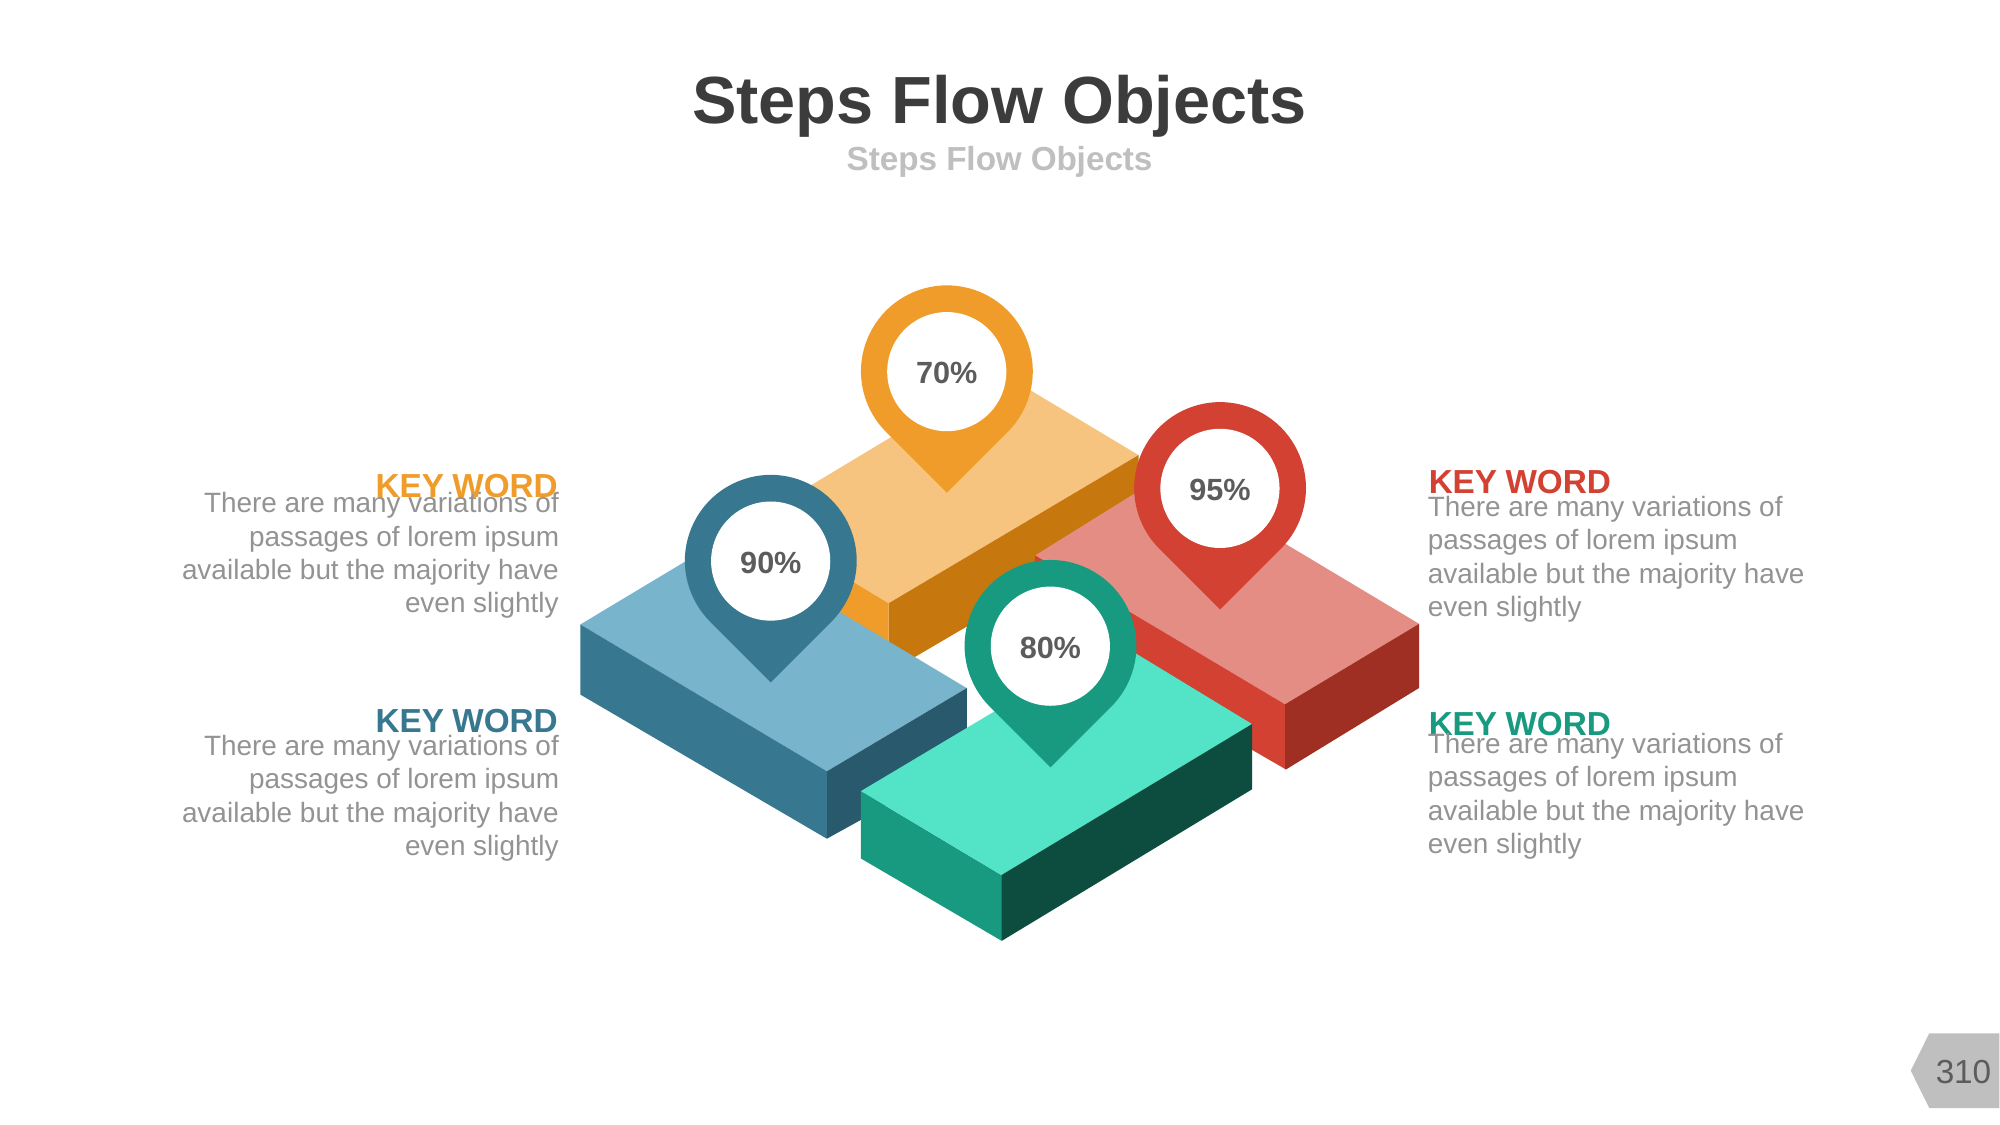

# Steps Flow Objects
Steps Flow Objects

70%

95%
KEY WORD
There are many variations of passages of lorem ipsum available but the majority have even slightly
KEY WORD
There are many variations of passages of lorem ipsum available but the majority have even slightly

90%

80%

KEY WORD
There are many variations of passages of lorem ipsum available but the majority have even slightly
KEY WORD
There are many variations of passages of lorem ipsum available but the majority have even slightly